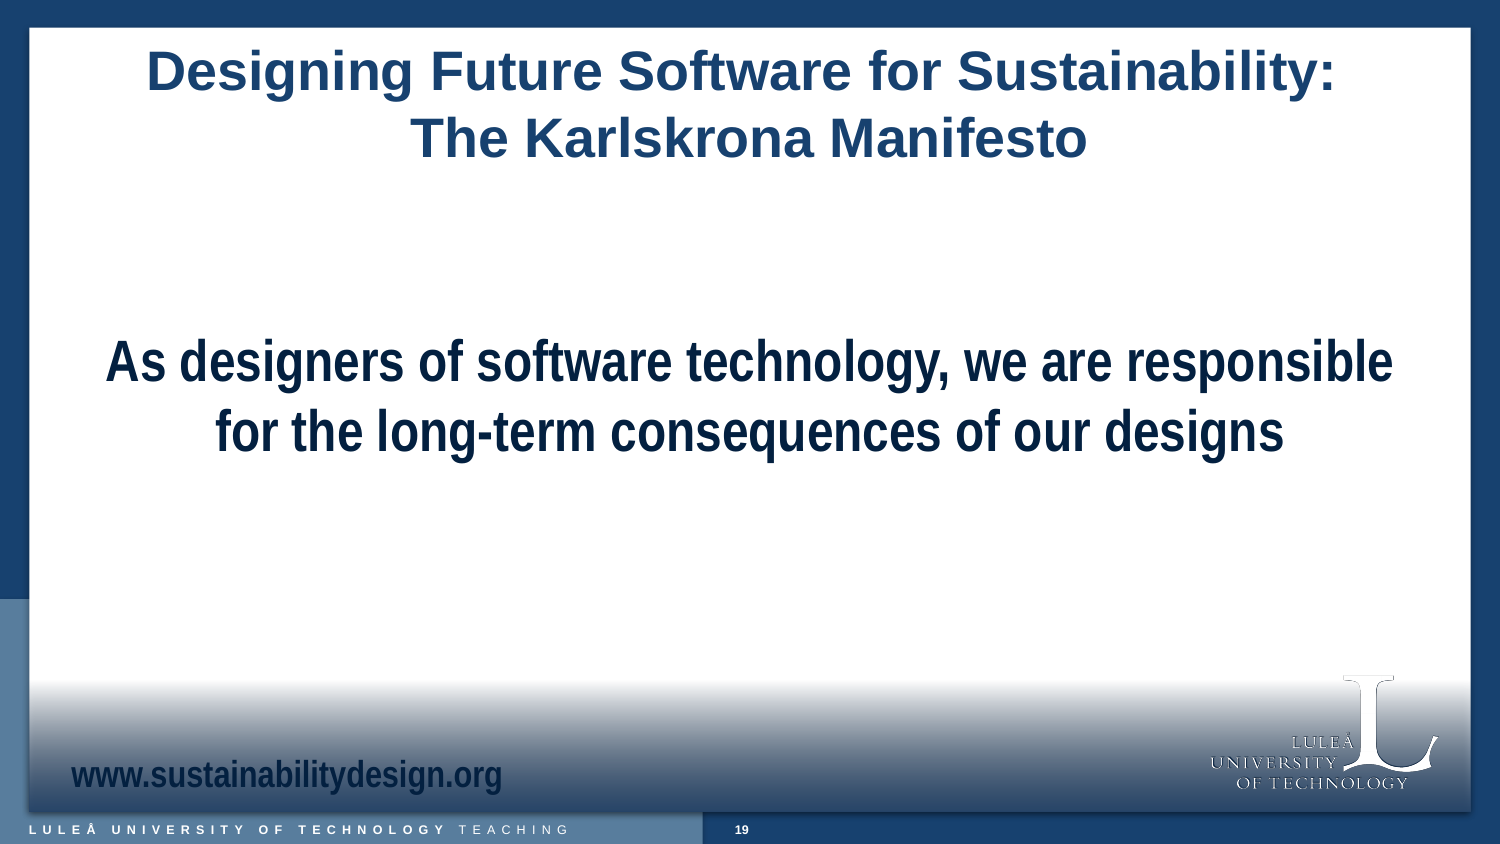

# Designing Future Software for Sustainability: The Karlskrona Manifesto
As designers of software technology, we are responsible for the long-term consequences of our designs
www.sustainabilitydesign.org